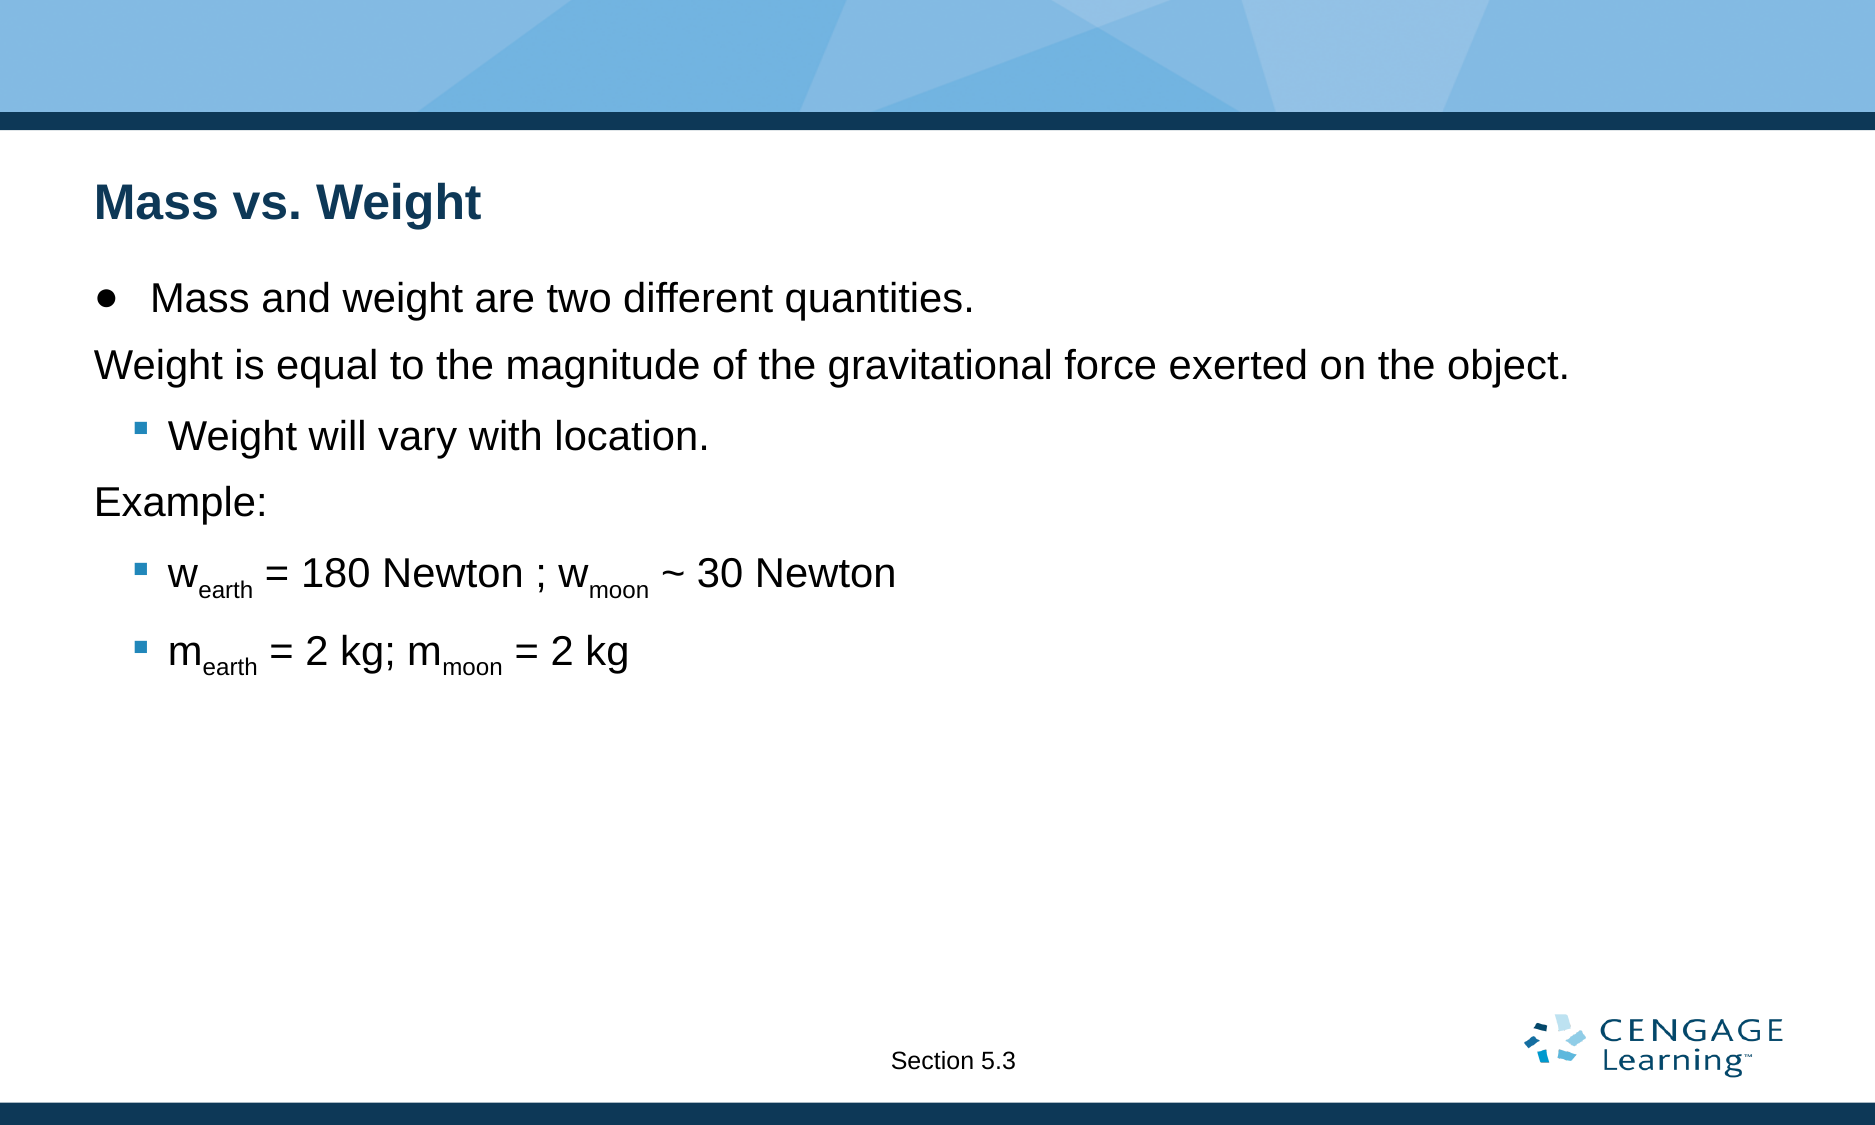

# Mass vs. Weight
Mass and weight are two different quantities.
Weight is equal to the magnitude of the gravitational force exerted on the object.
Weight will vary with location.
Example:
wearth = 180 Newton ; wmoon ~ 30 Newton
mearth = 2 kg; mmoon = 2 kg
Section 5.3